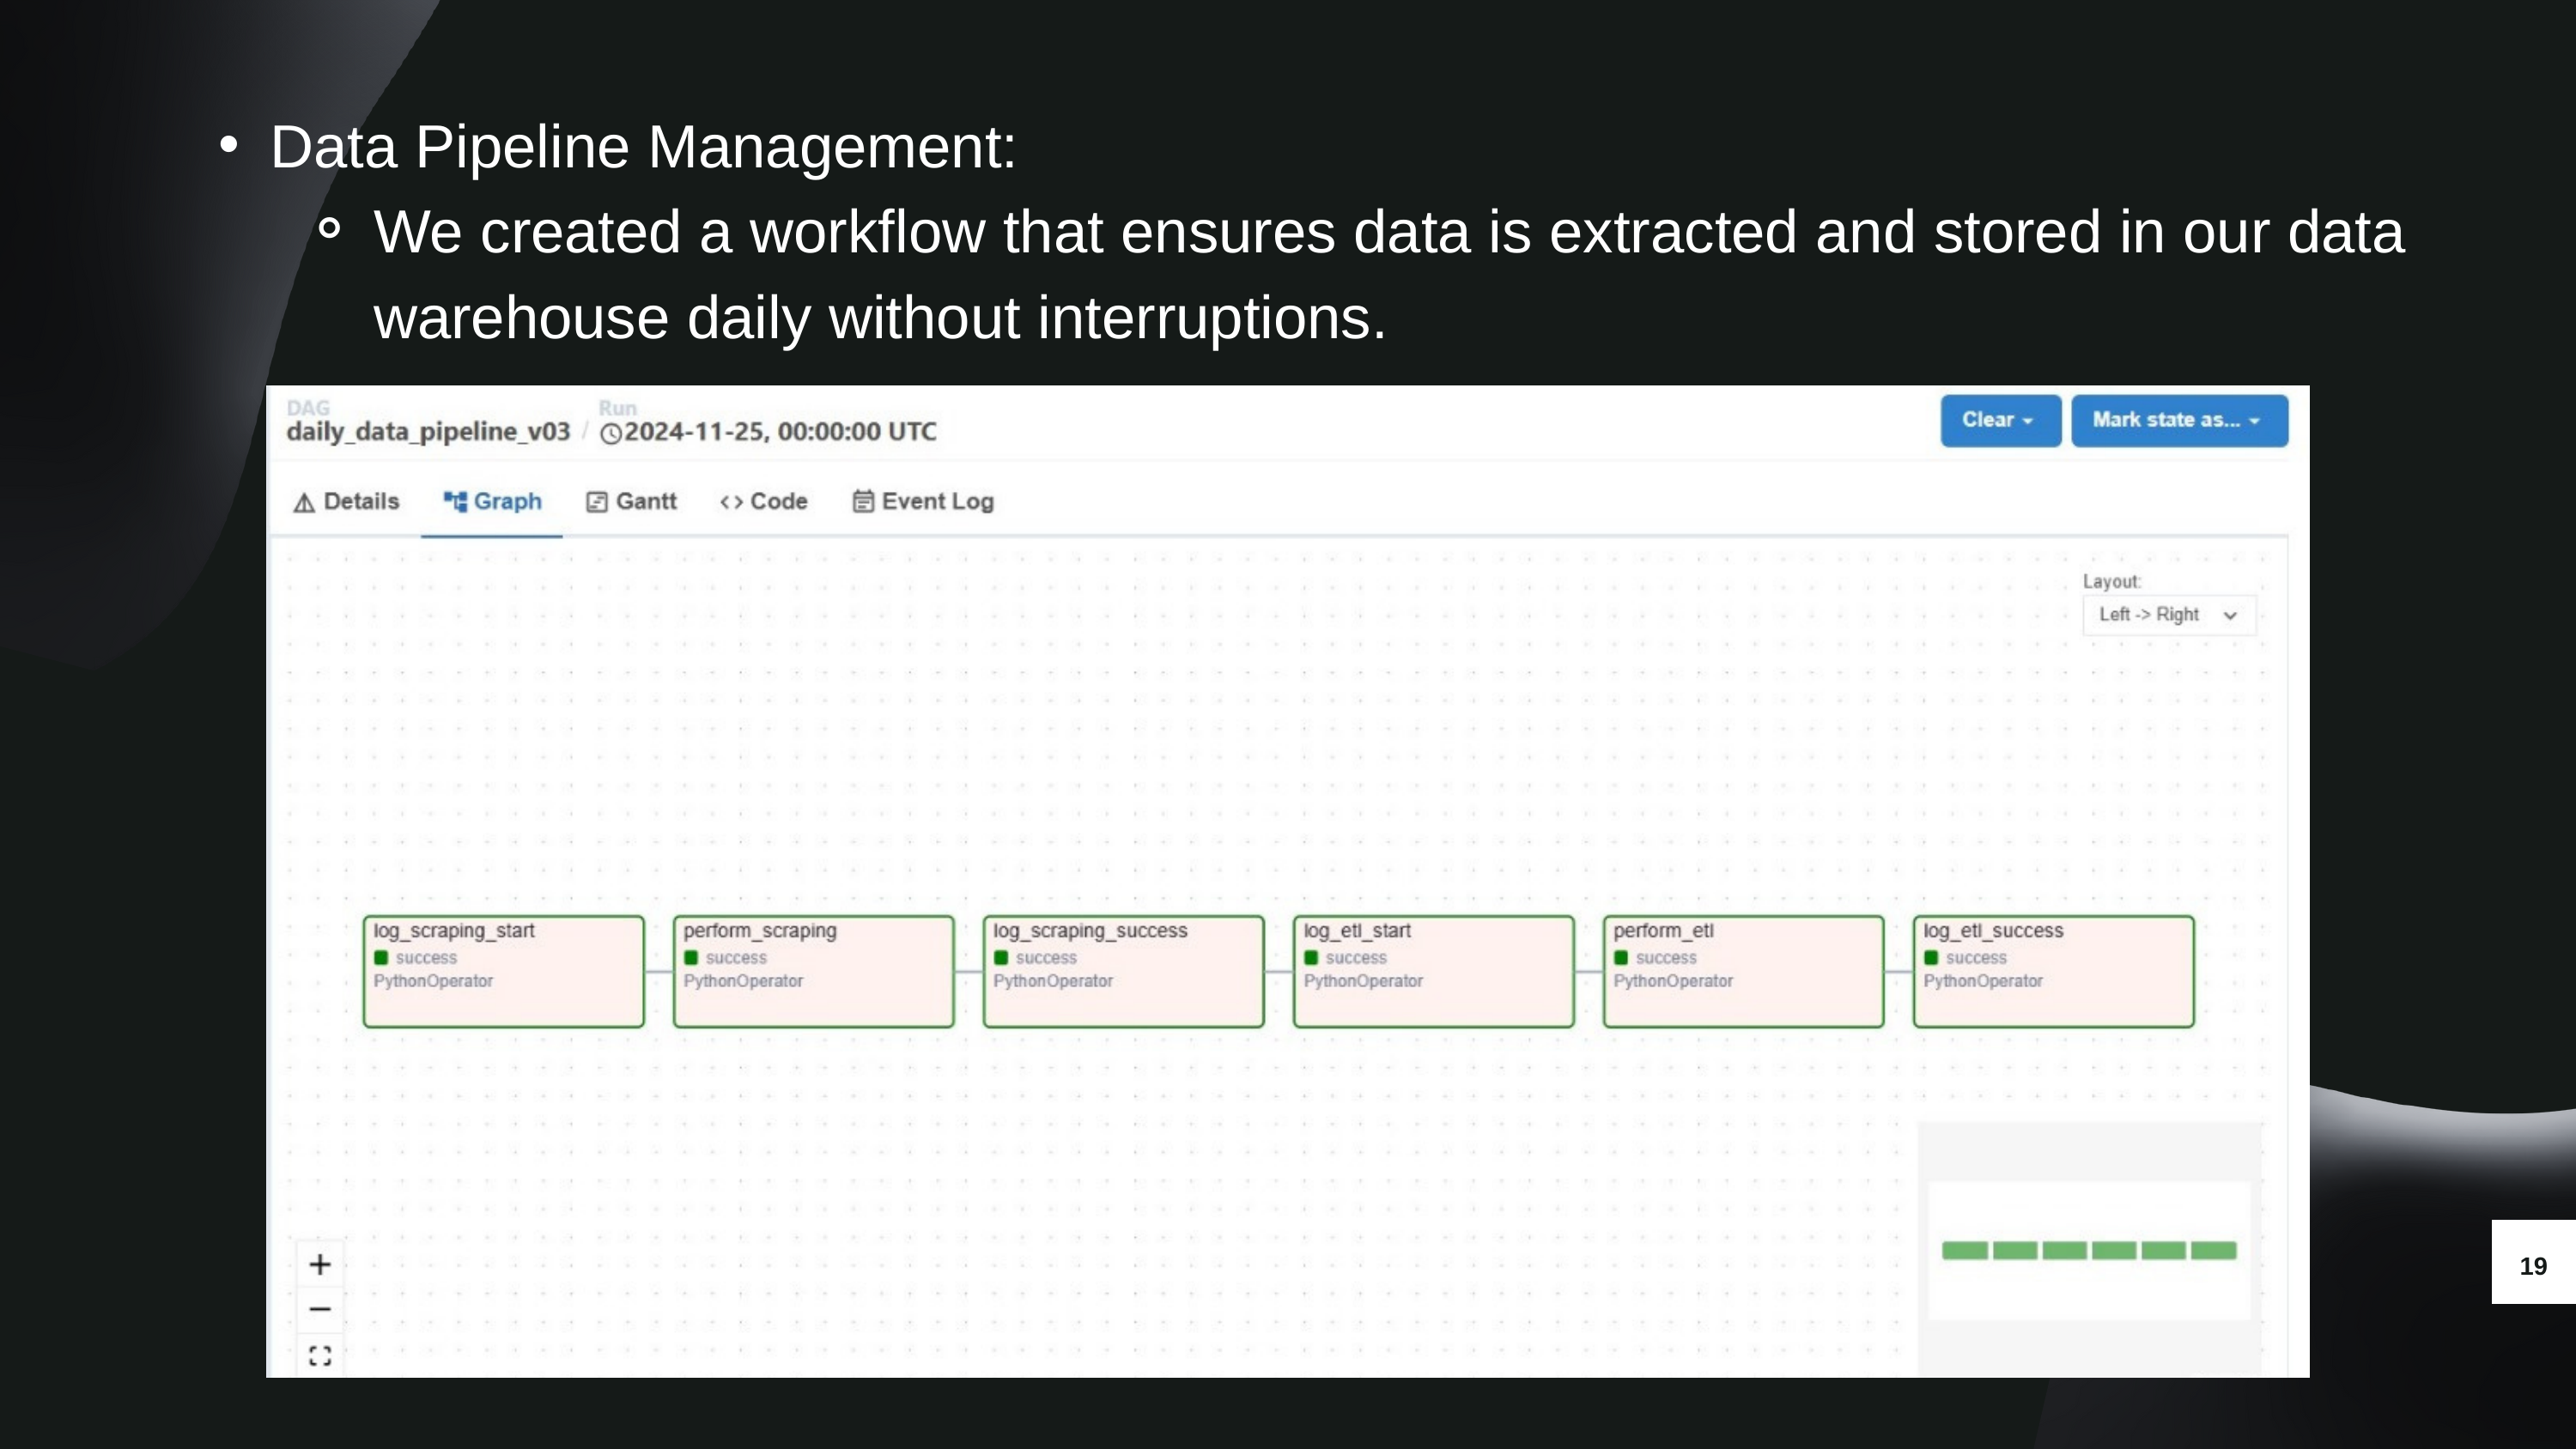

Data Pipeline Management:
We created a workflow that ensures data is extracted and stored in our data warehouse daily without interruptions.

19